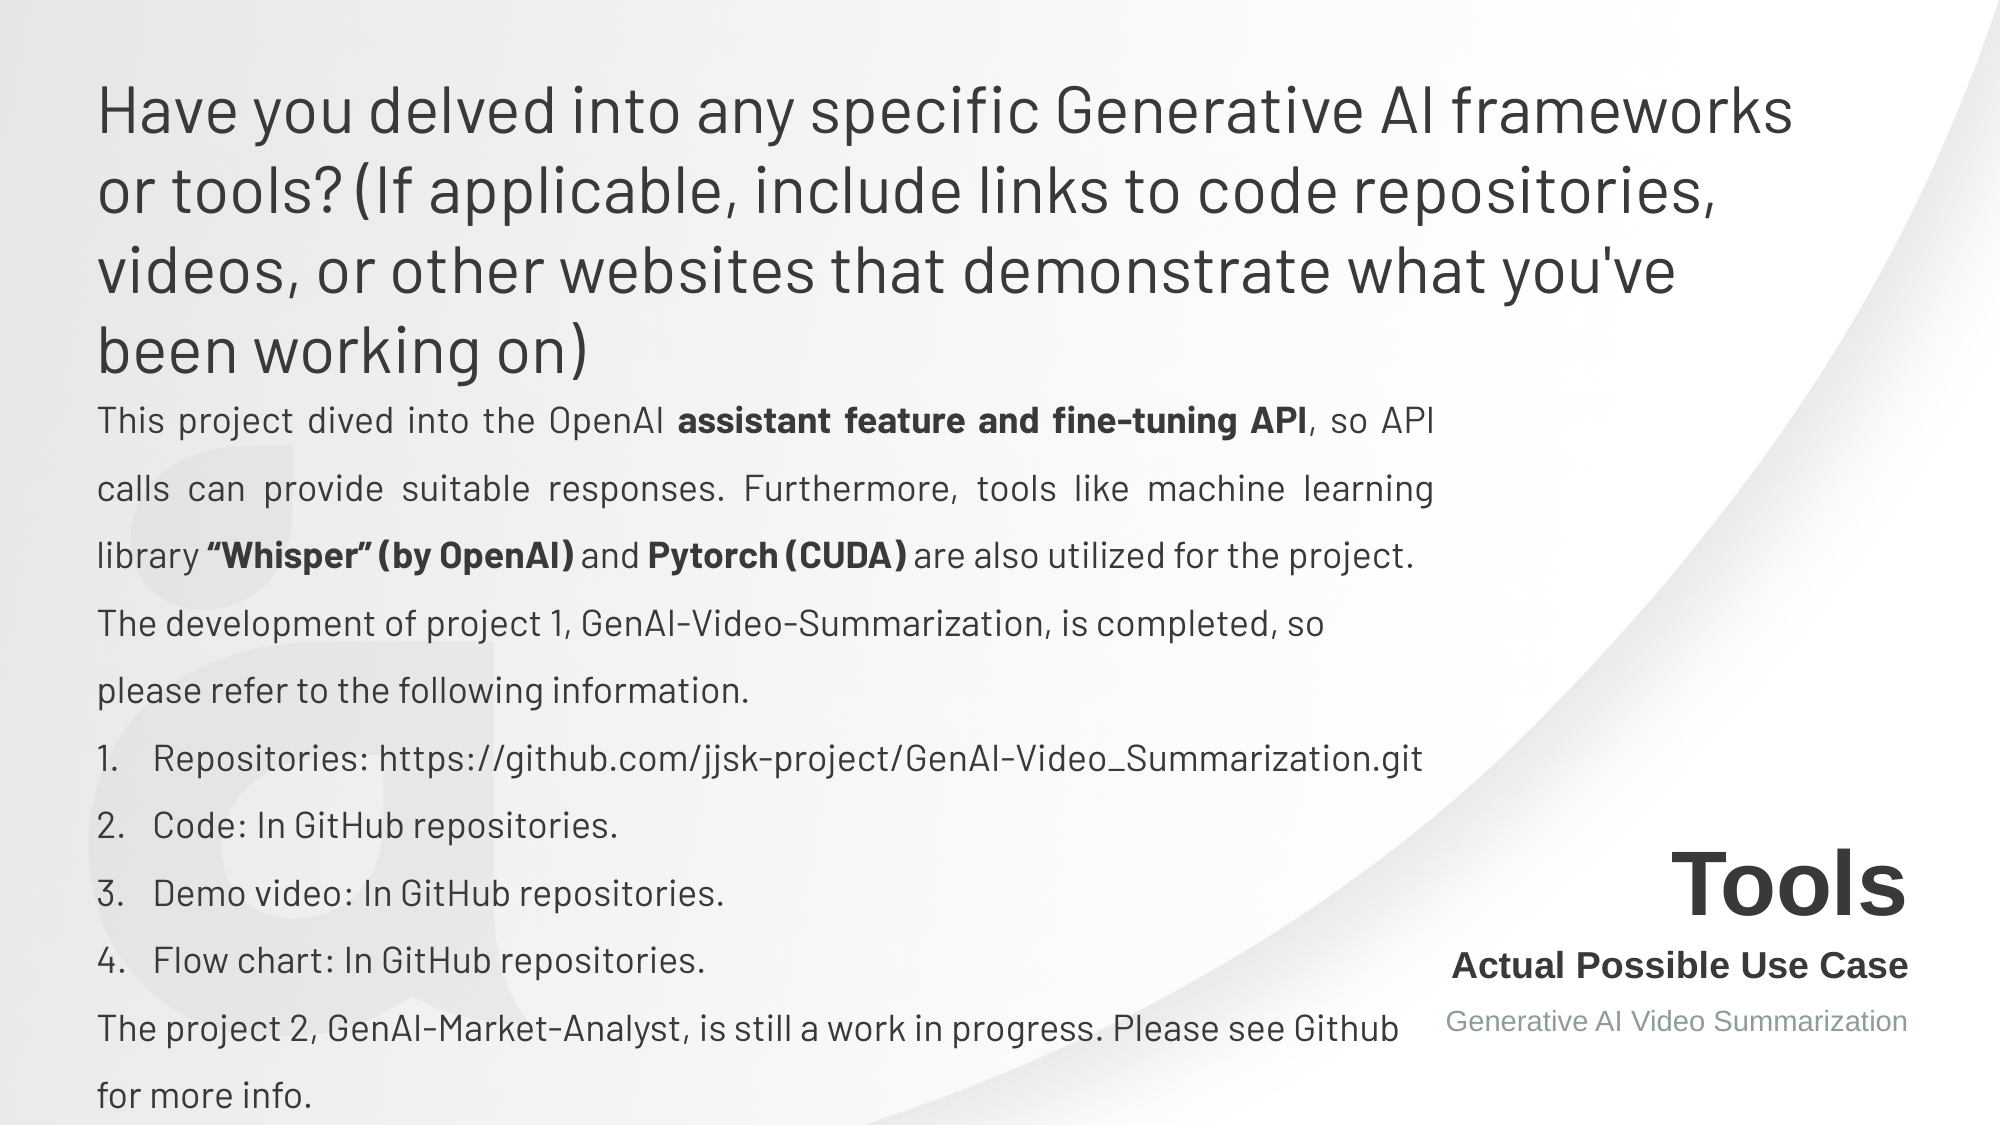

Have you delved into any specific Generative AI frameworks or tools? (If applicable, include links to code repositories, videos, or other websites that demonstrate what you've been working on)
This project dived into the OpenAI assistant feature and fine-tuning API, so API calls can provide suitable responses. Furthermore, tools like machine learning library “Whisper” (by OpenAI) and Pytorch (CUDA) are also utilized for the project.
The development of project 1, GenAI-Video-Summarization, is completed, so please refer to the following information.
Repositories: https://github.com/jjsk-project/GenAI-Video_Summarization.git
Code: In GitHub repositories.
Demo video: In GitHub repositories.
Flow chart: In GitHub repositories.
The project 2, GenAI-Market-Analyst, is still a work in progress. Please see Github for more info.
Tools
Actual Possible Use Case
Generative AI Video Summarization